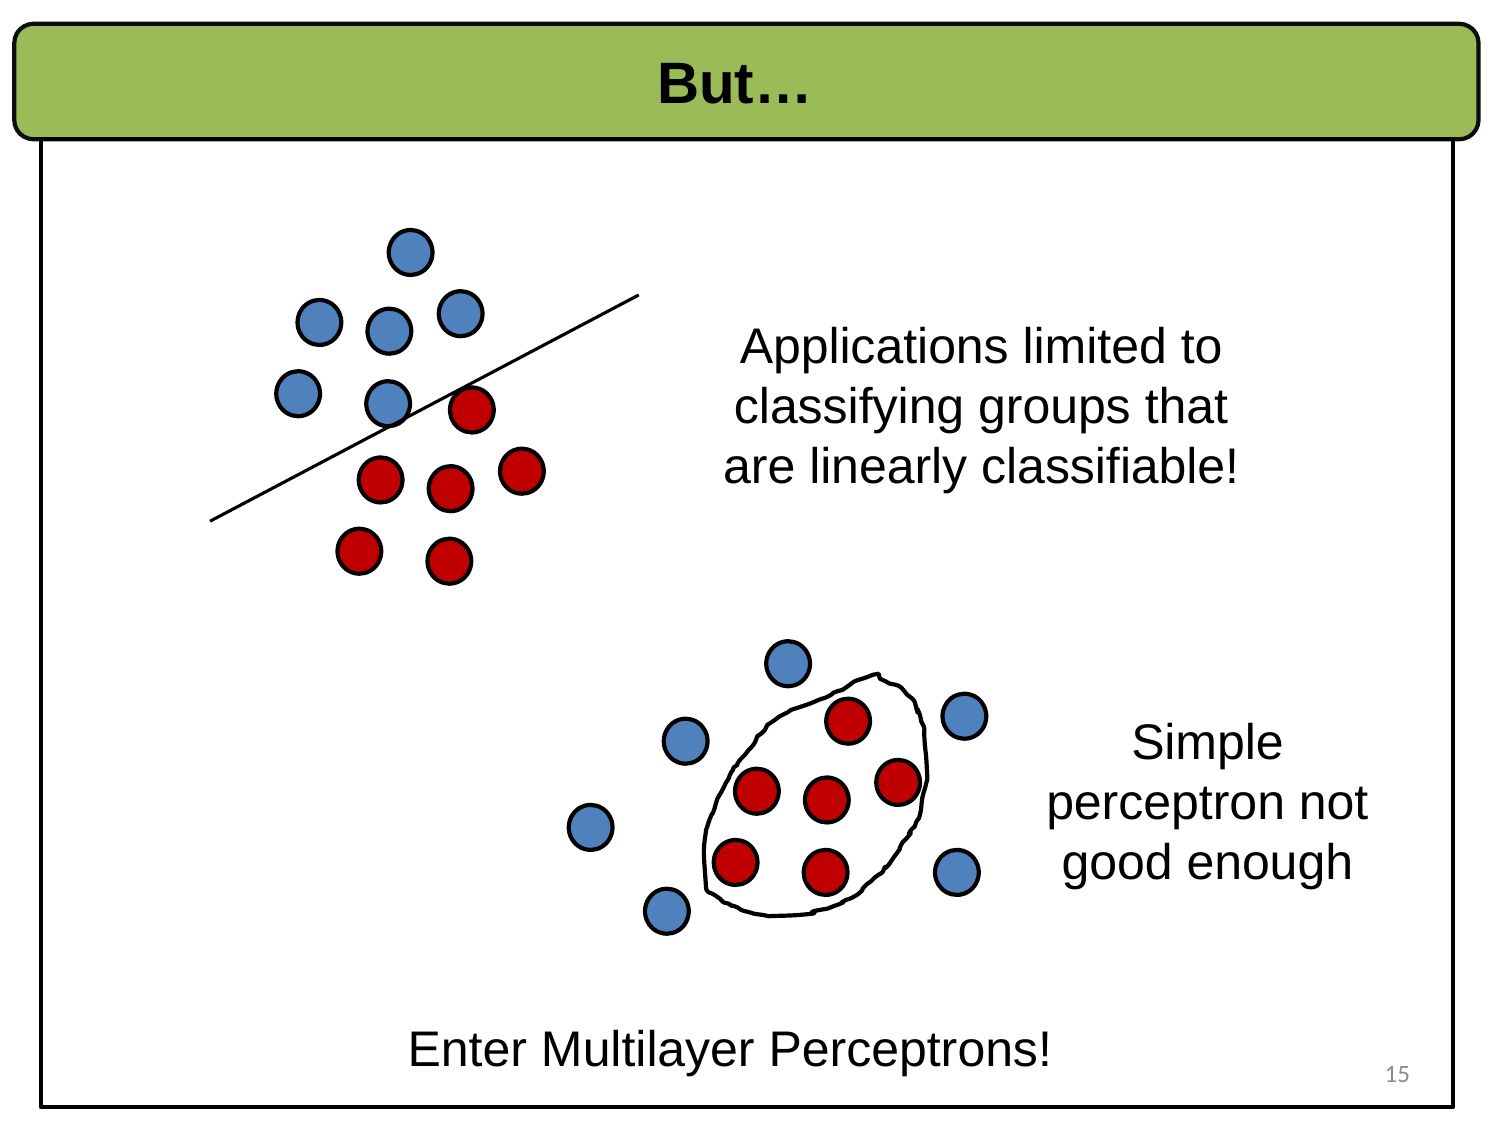

# But…

Applications limited to classifying groups that are linearly classifiable!

Simple perceptron not good enough
Enter Multilayer Perceptrons!
15